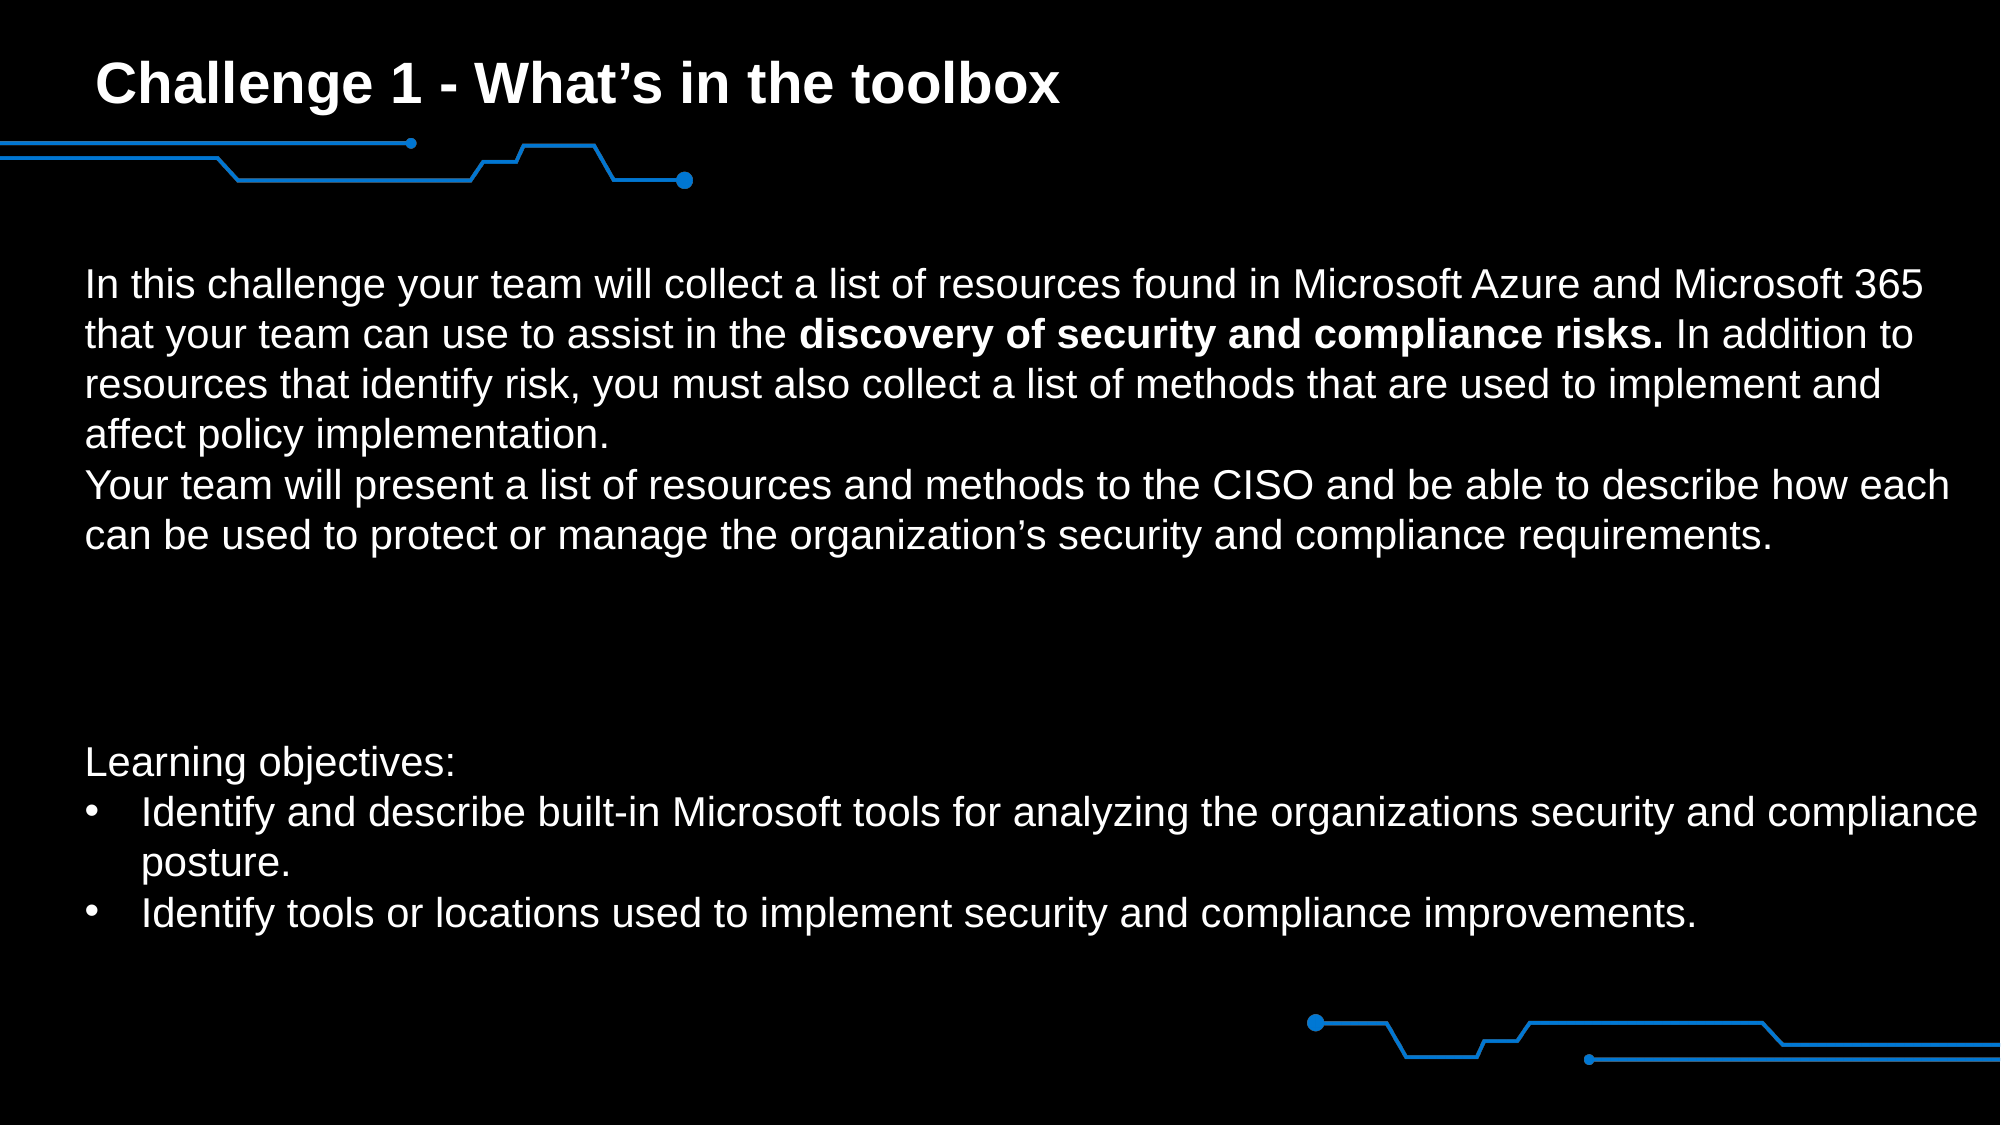

# Challenge 1 - What’s in the toolbox
In this challenge your team will collect a list of resources found in Microsoft Azure and Microsoft 365 that your team can use to assist in the discovery of security and compliance risks. In addition to resources that identify risk, you must also collect a list of methods that are used to implement and affect policy implementation.
Your team will present a list of resources and methods to the CISO and be able to describe how each can be used to protect or manage the organization’s security and compliance requirements.
Learning objectives:
Identify and describe built-in Microsoft tools for analyzing the organizations security and compliance posture.
Identify tools or locations used to implement security and compliance improvements.